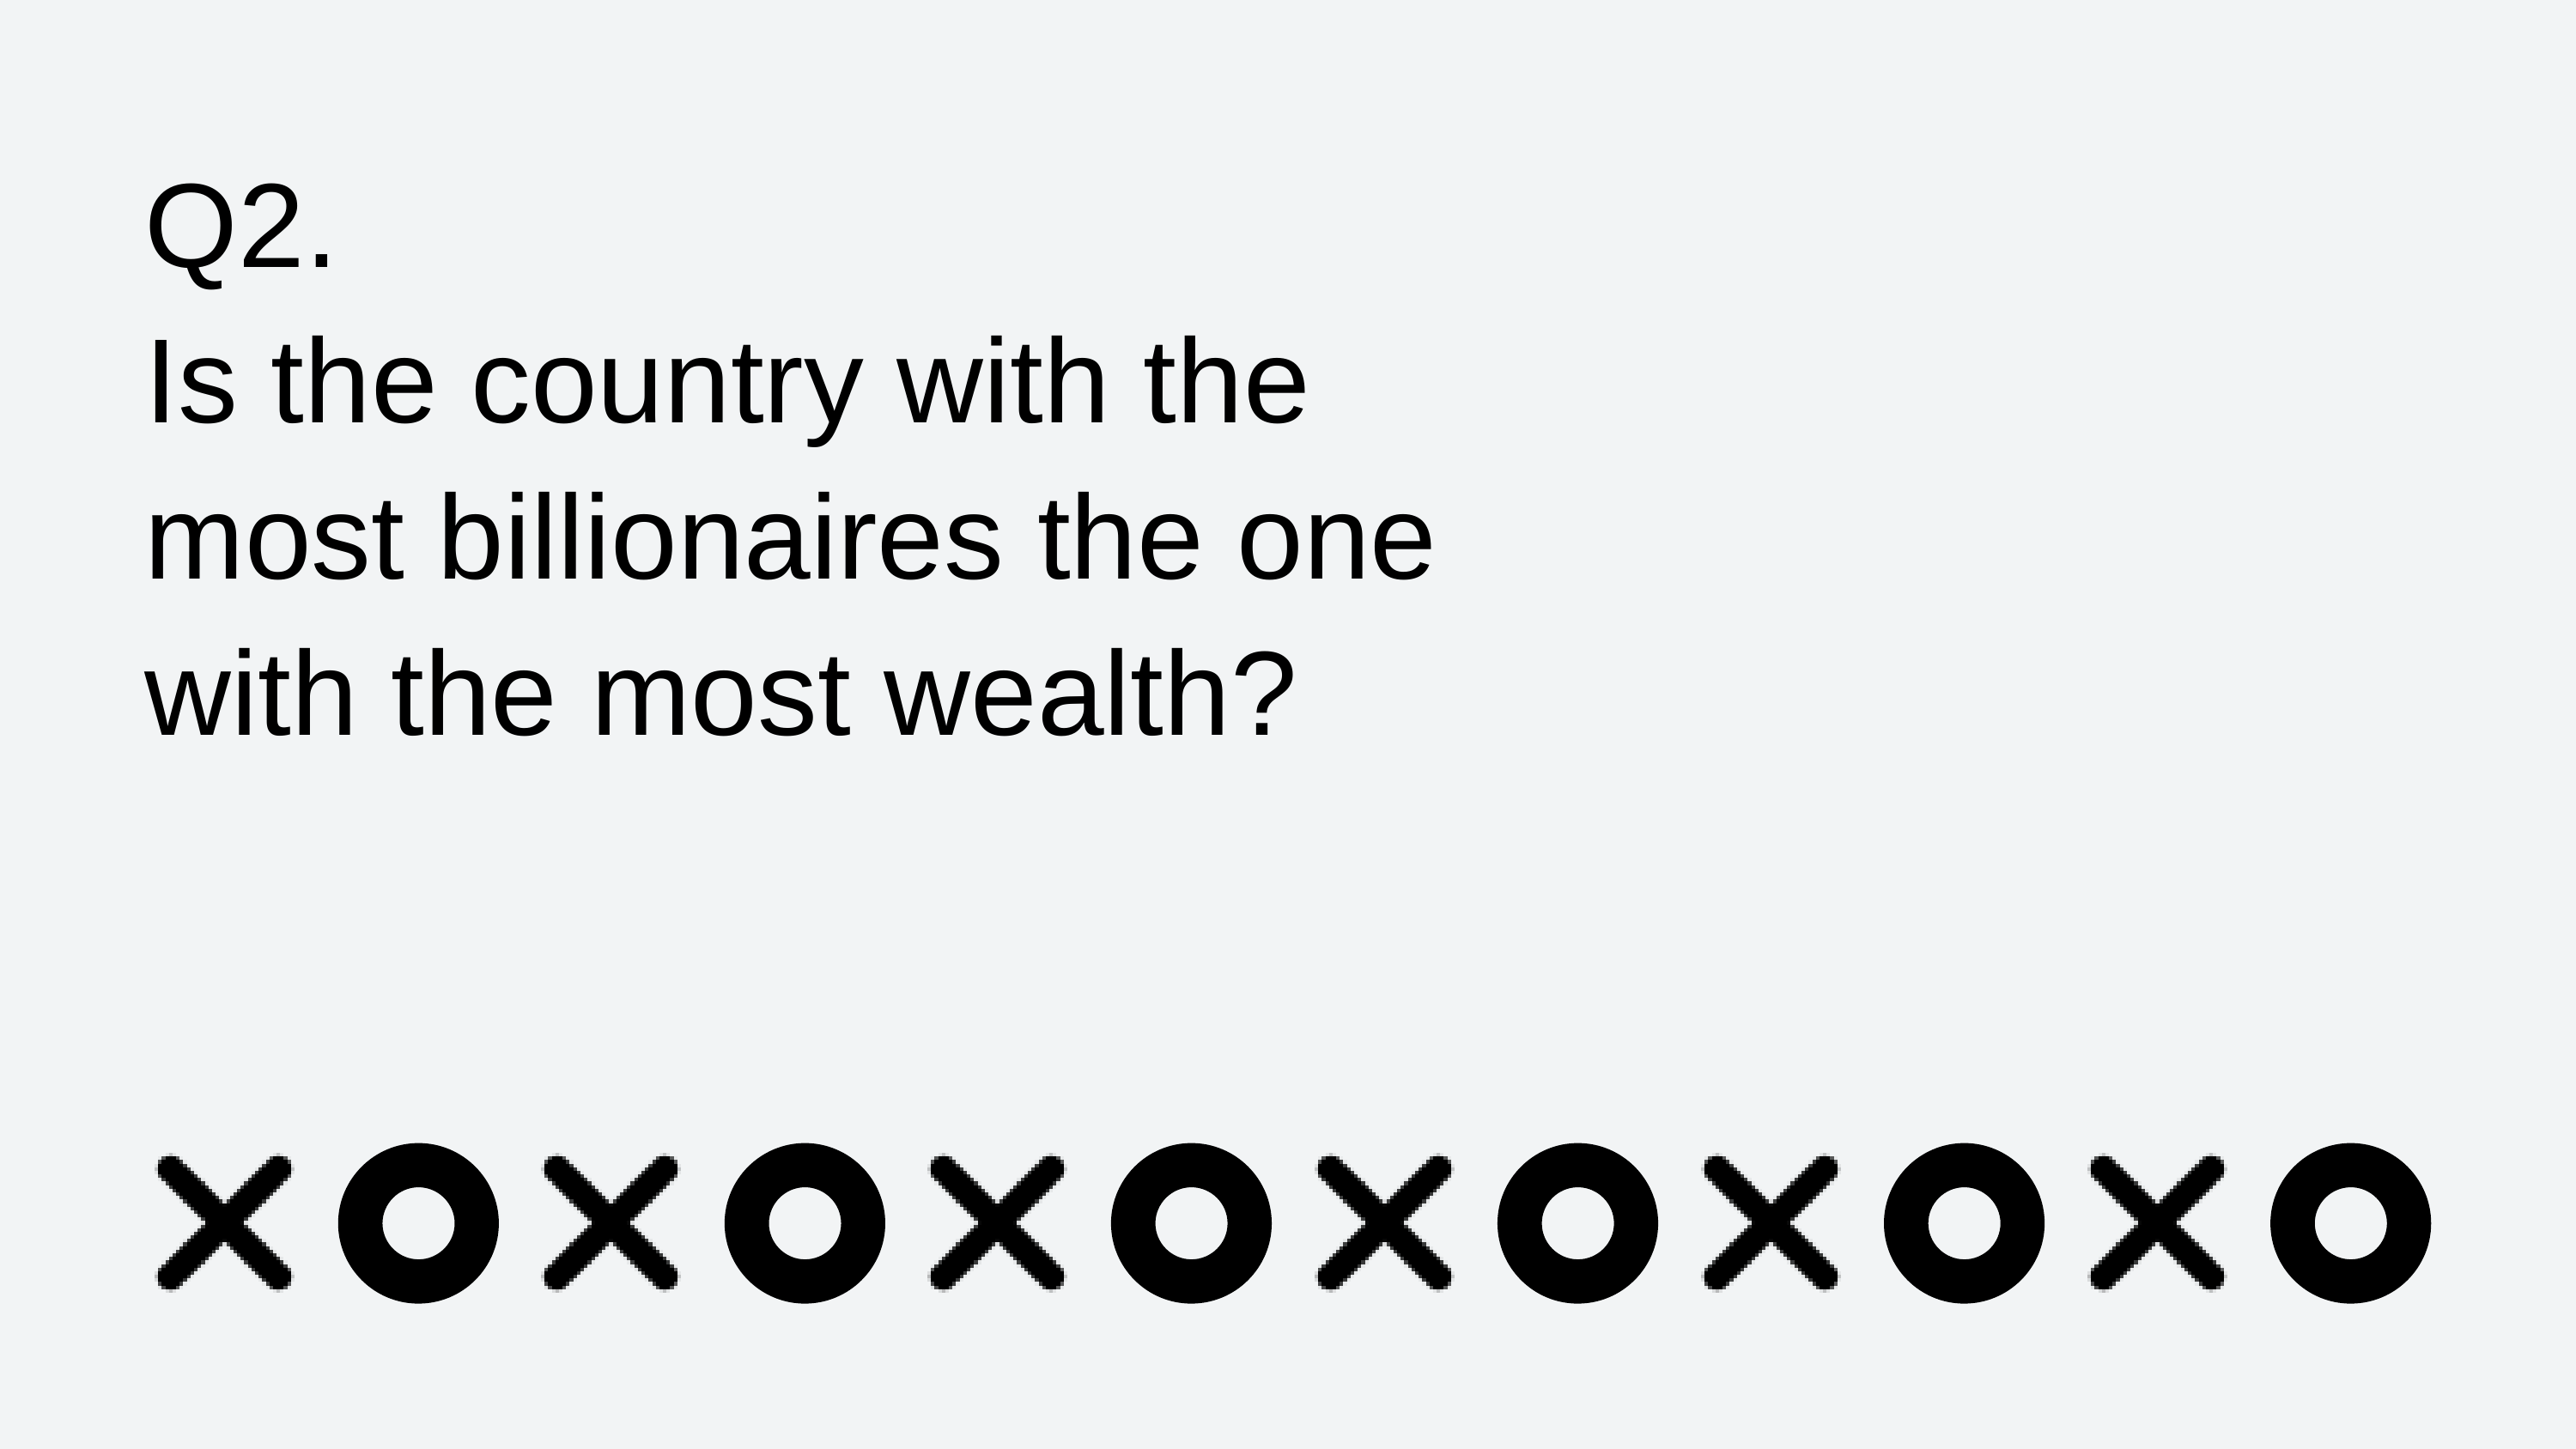

Q2.
Is the country with the most billionaires the one
with the most wealth?